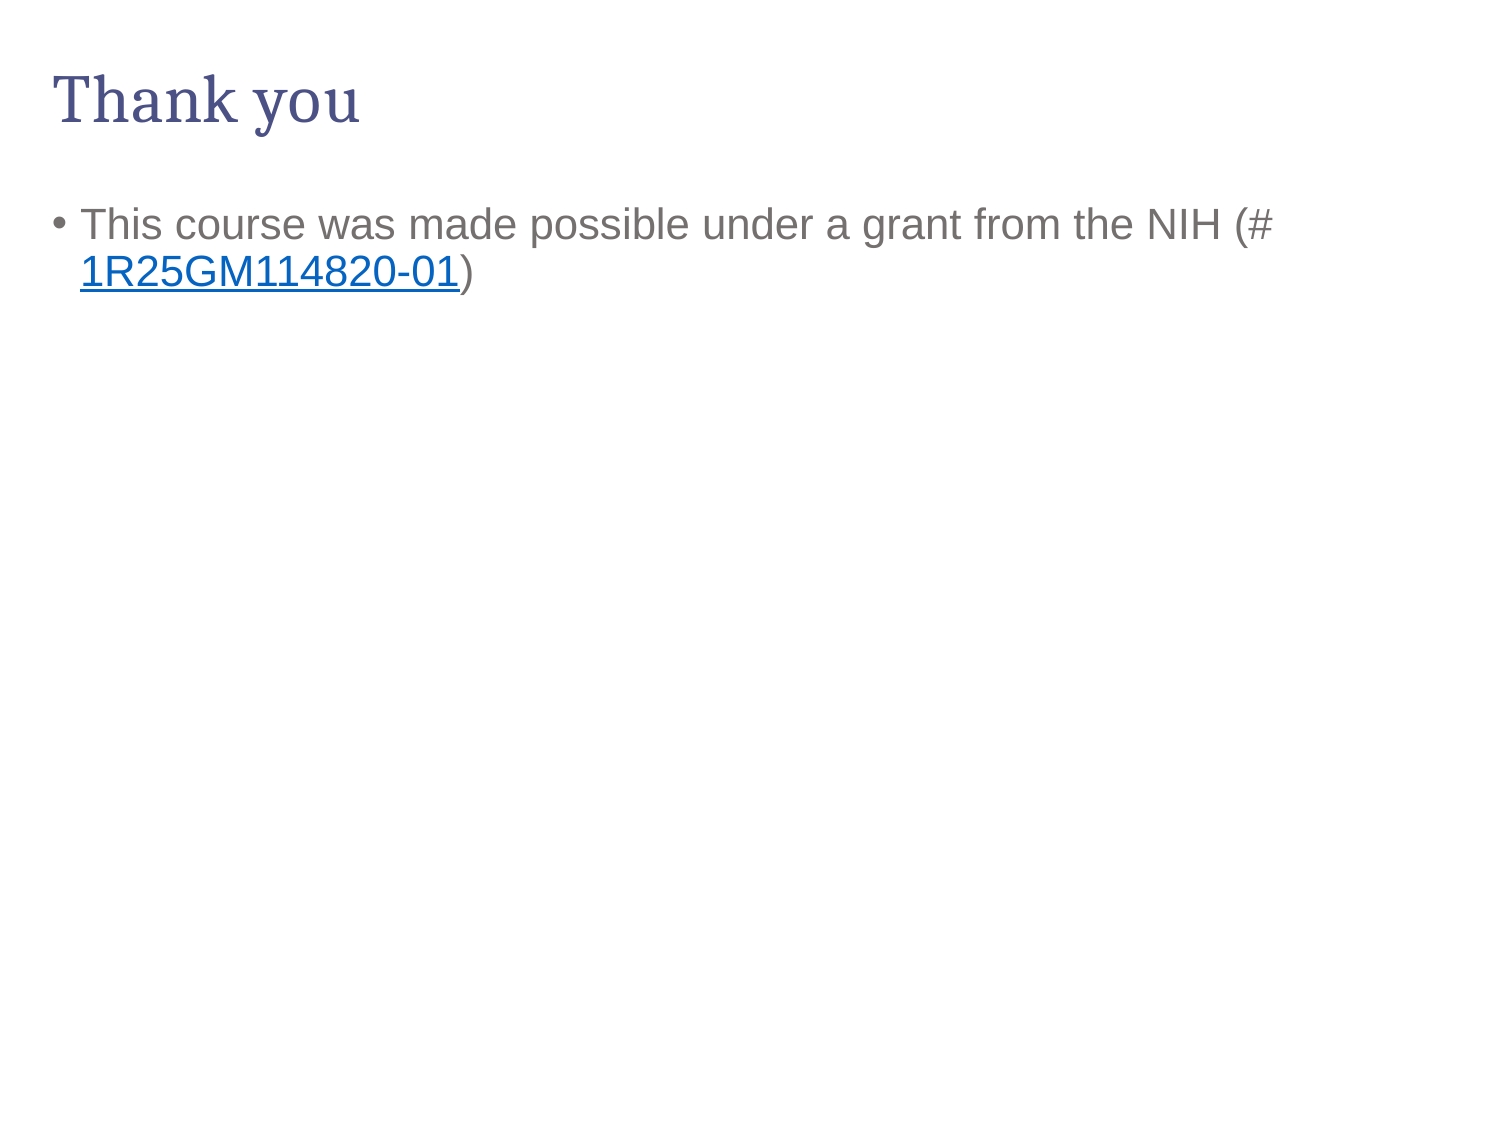

# Thank you
This course was made possible under a grant from the NIH (# 1R25GM114820-01)